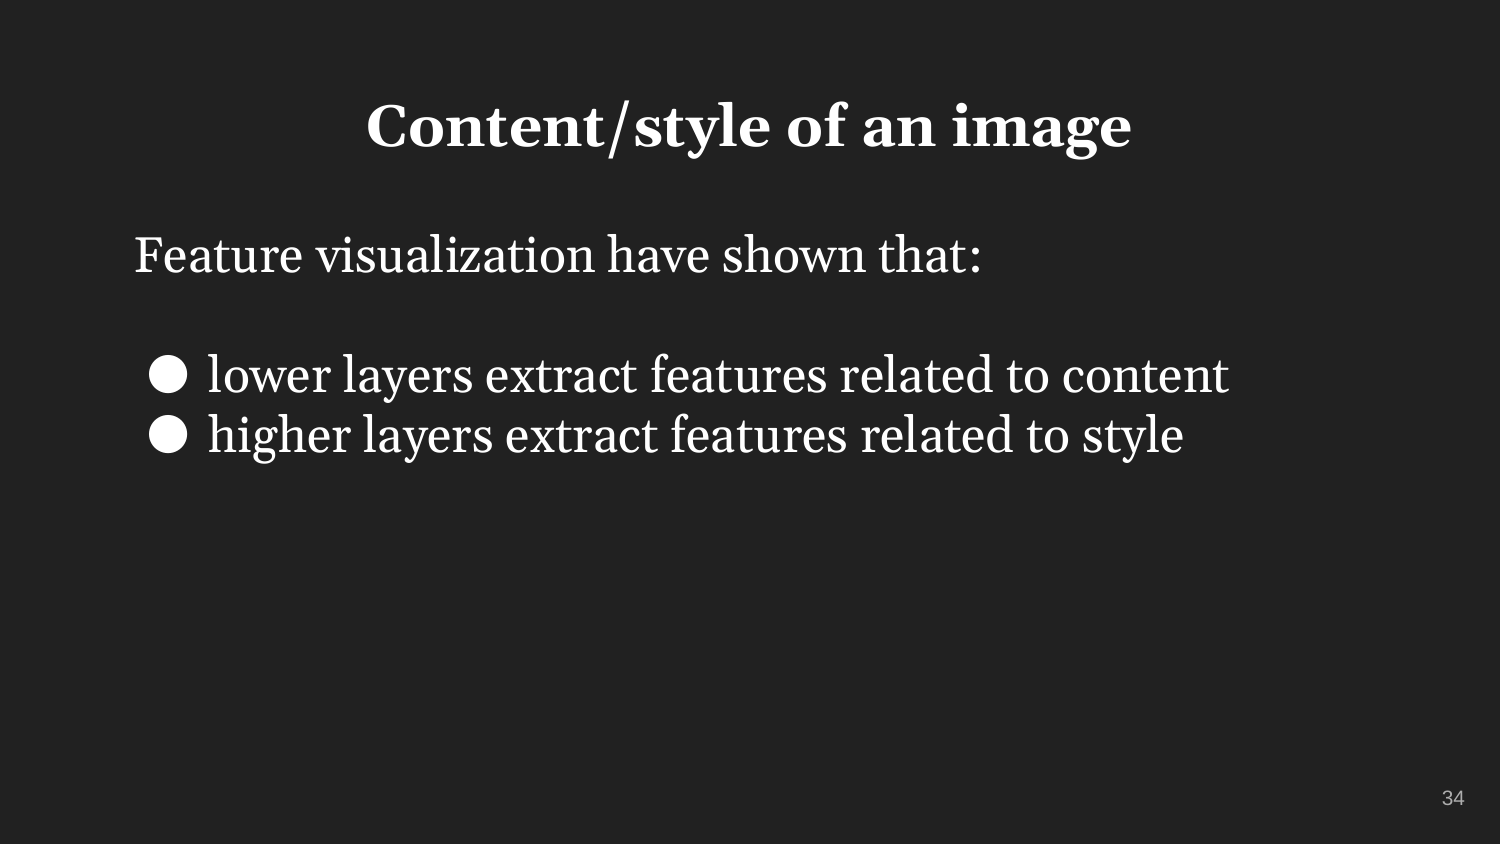

# Content/style of an image
Feature visualization have shown that:

lower layers extract features related to content
higher layers extract features related to style

34